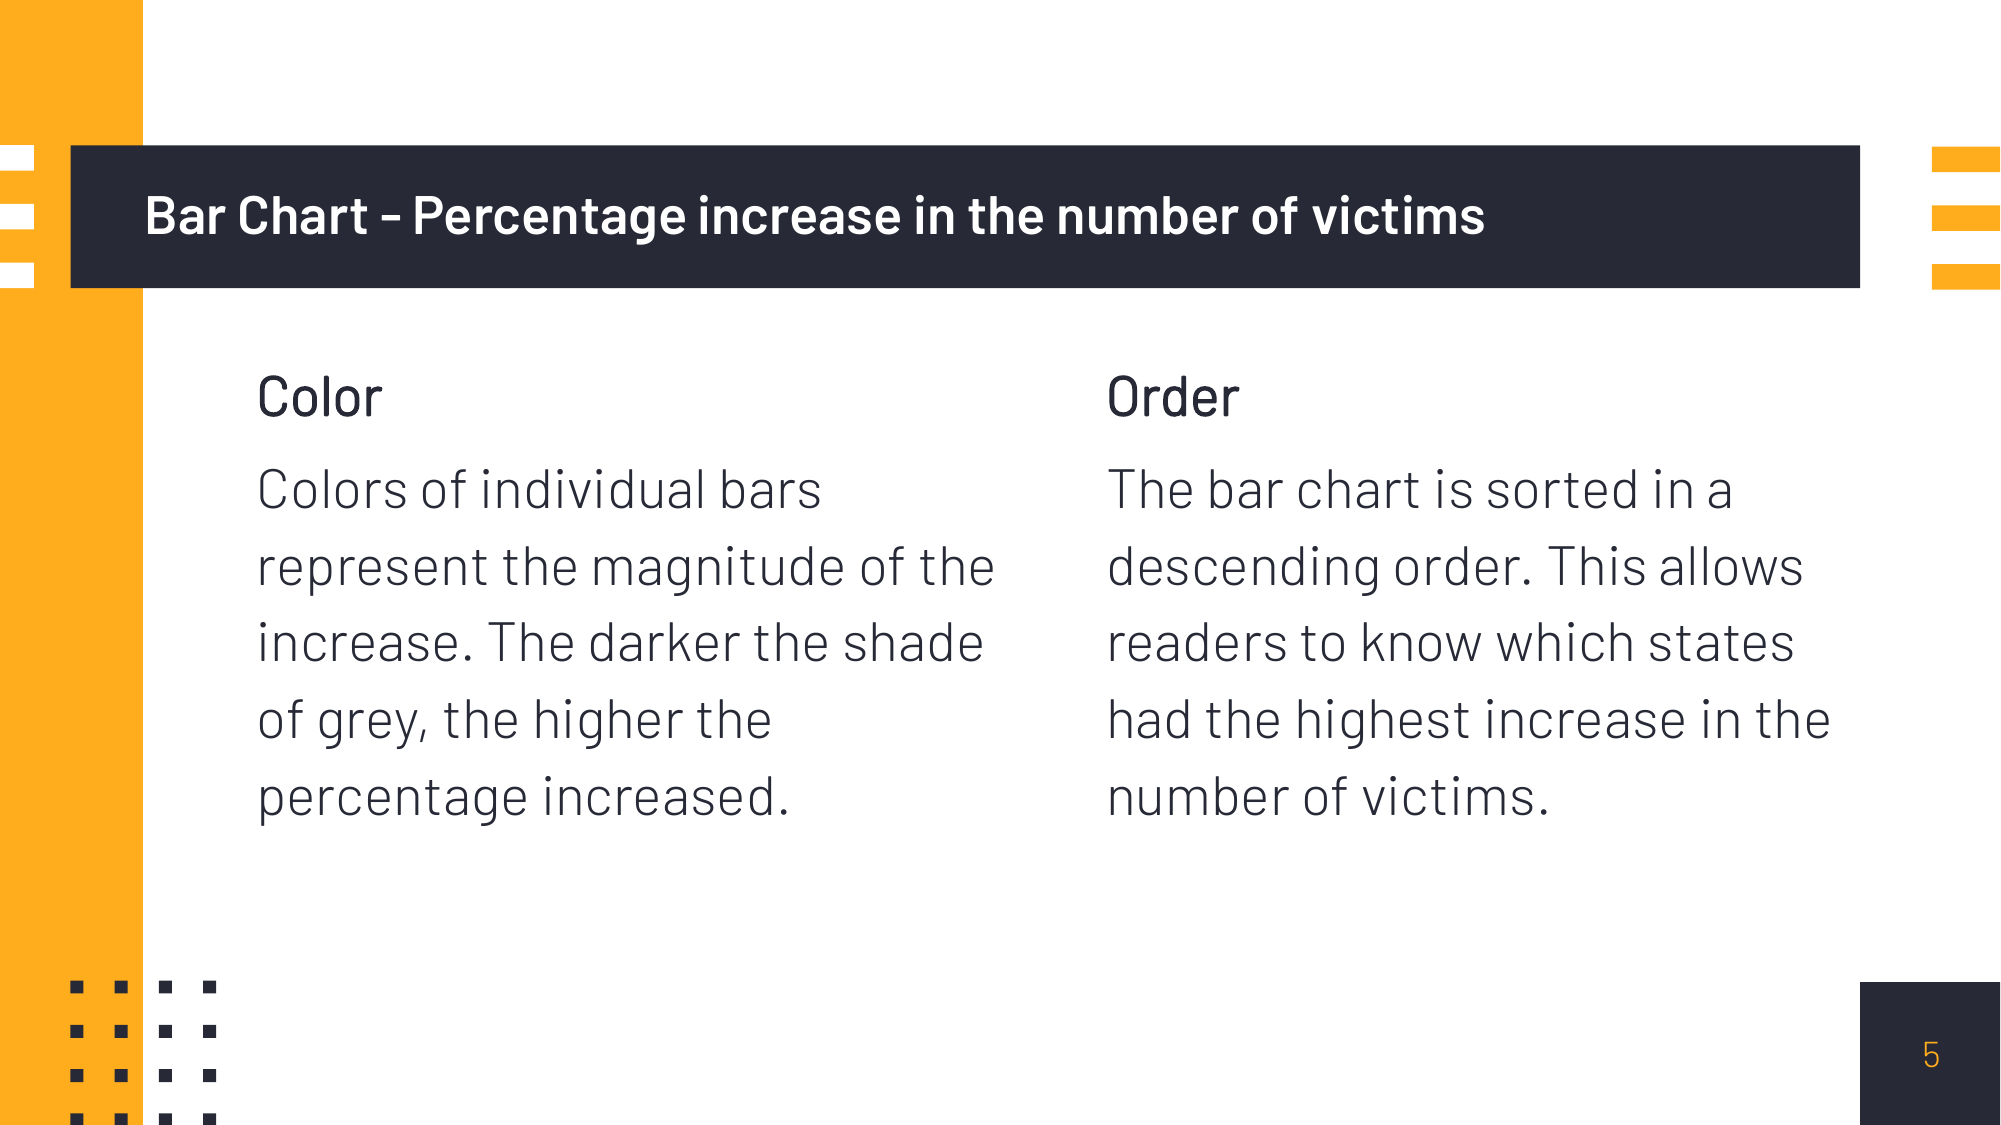

# Bar Chart - Percentage increase in the number of victims
Color
Colors of individual bars represent the magnitude of the increase. The darker the shade of grey, the higher the percentage increased.
Order
The bar chart is sorted in a descending order. This allows readers to know which states had the highest increase in the number of victims.
5